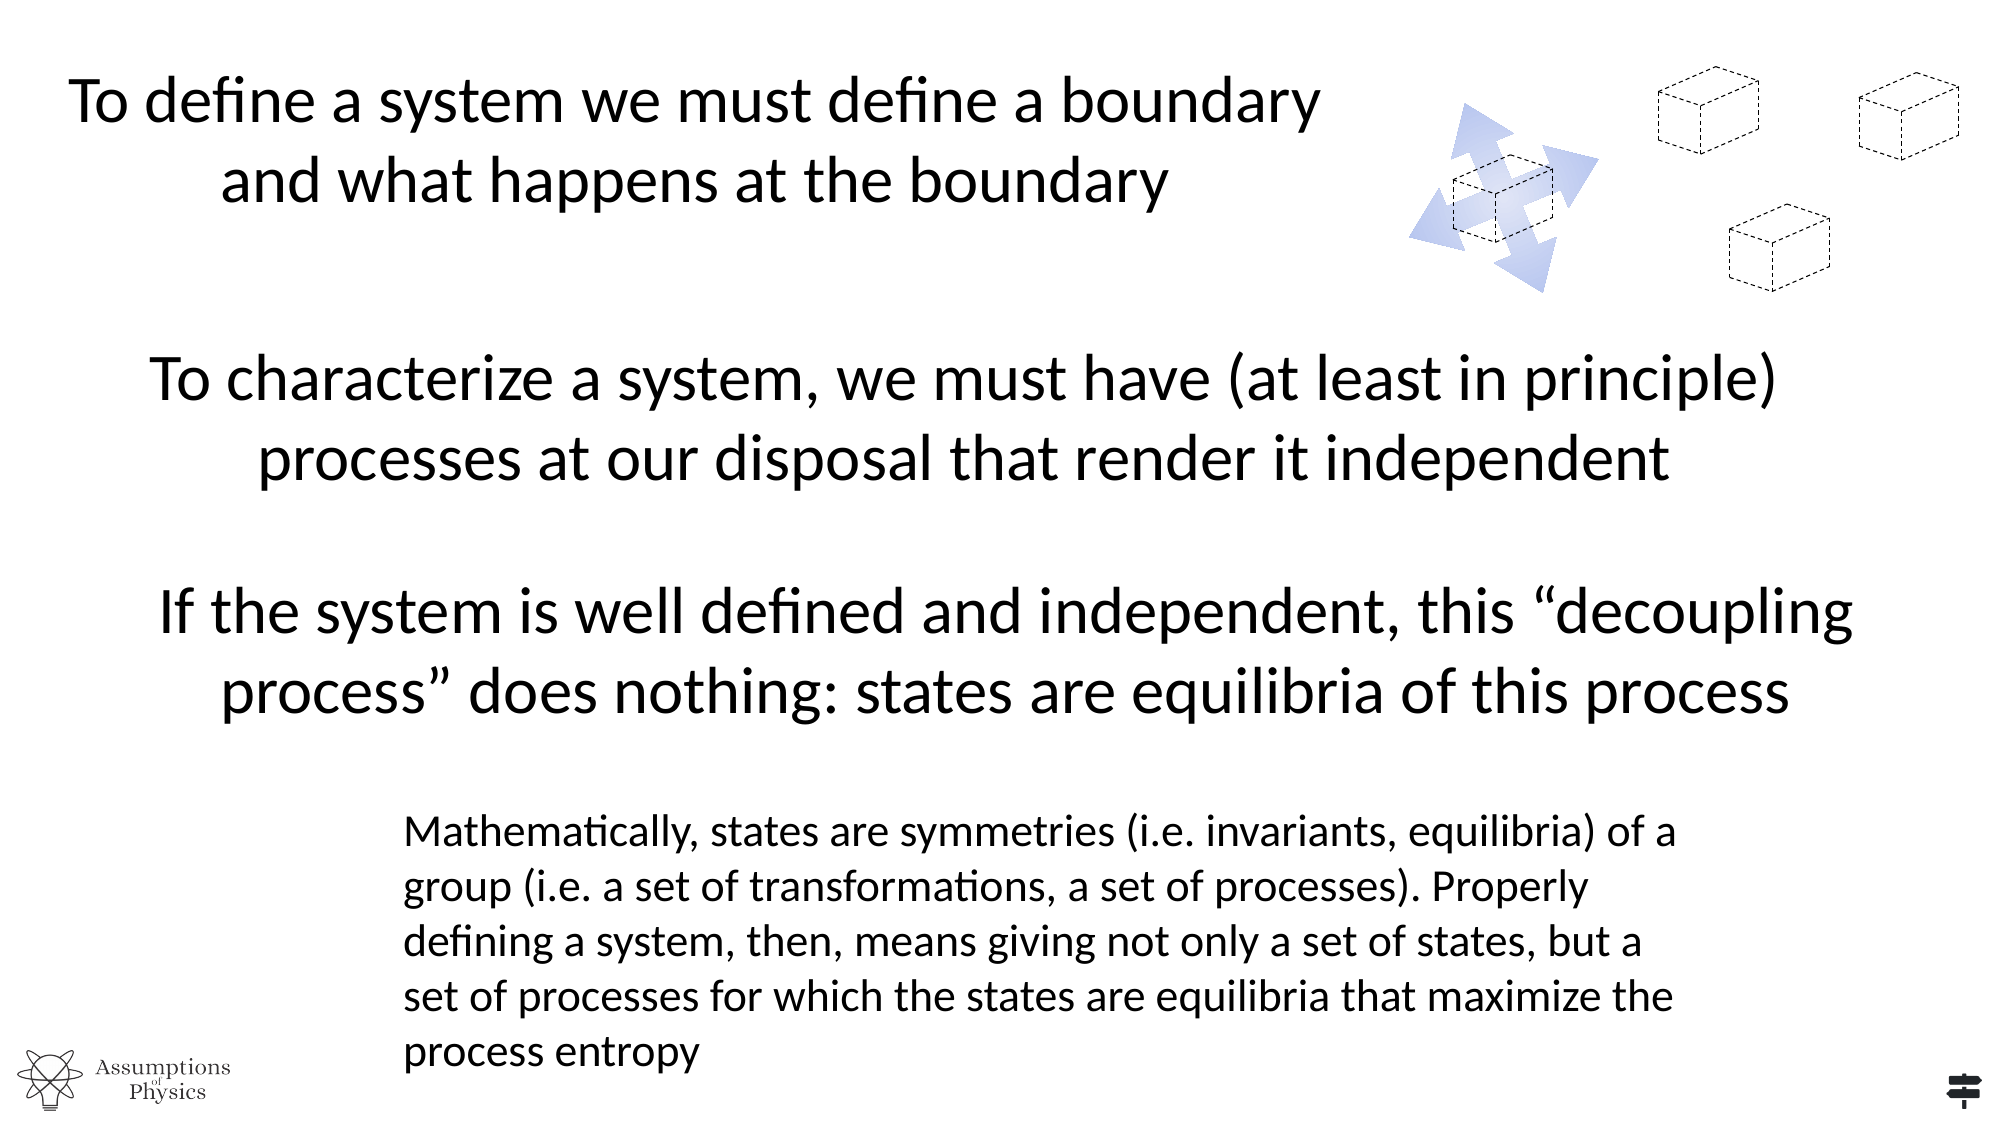

To define a system we must define a boundary and what happens at the boundary

To characterize a system, we must have (at least in principle) processes at our disposal that render it independent
If the system is well defined and independent, this “decoupling process” does nothing: states are equilibria of this process
Mathematically, states are symmetries (i.e. invariants, equilibria) of a group (i.e. a set of transformations, a set of processes). Properly defining a system, then, means giving not only a set of states, but a set of processes for which the states are equilibria that maximize the process entropy